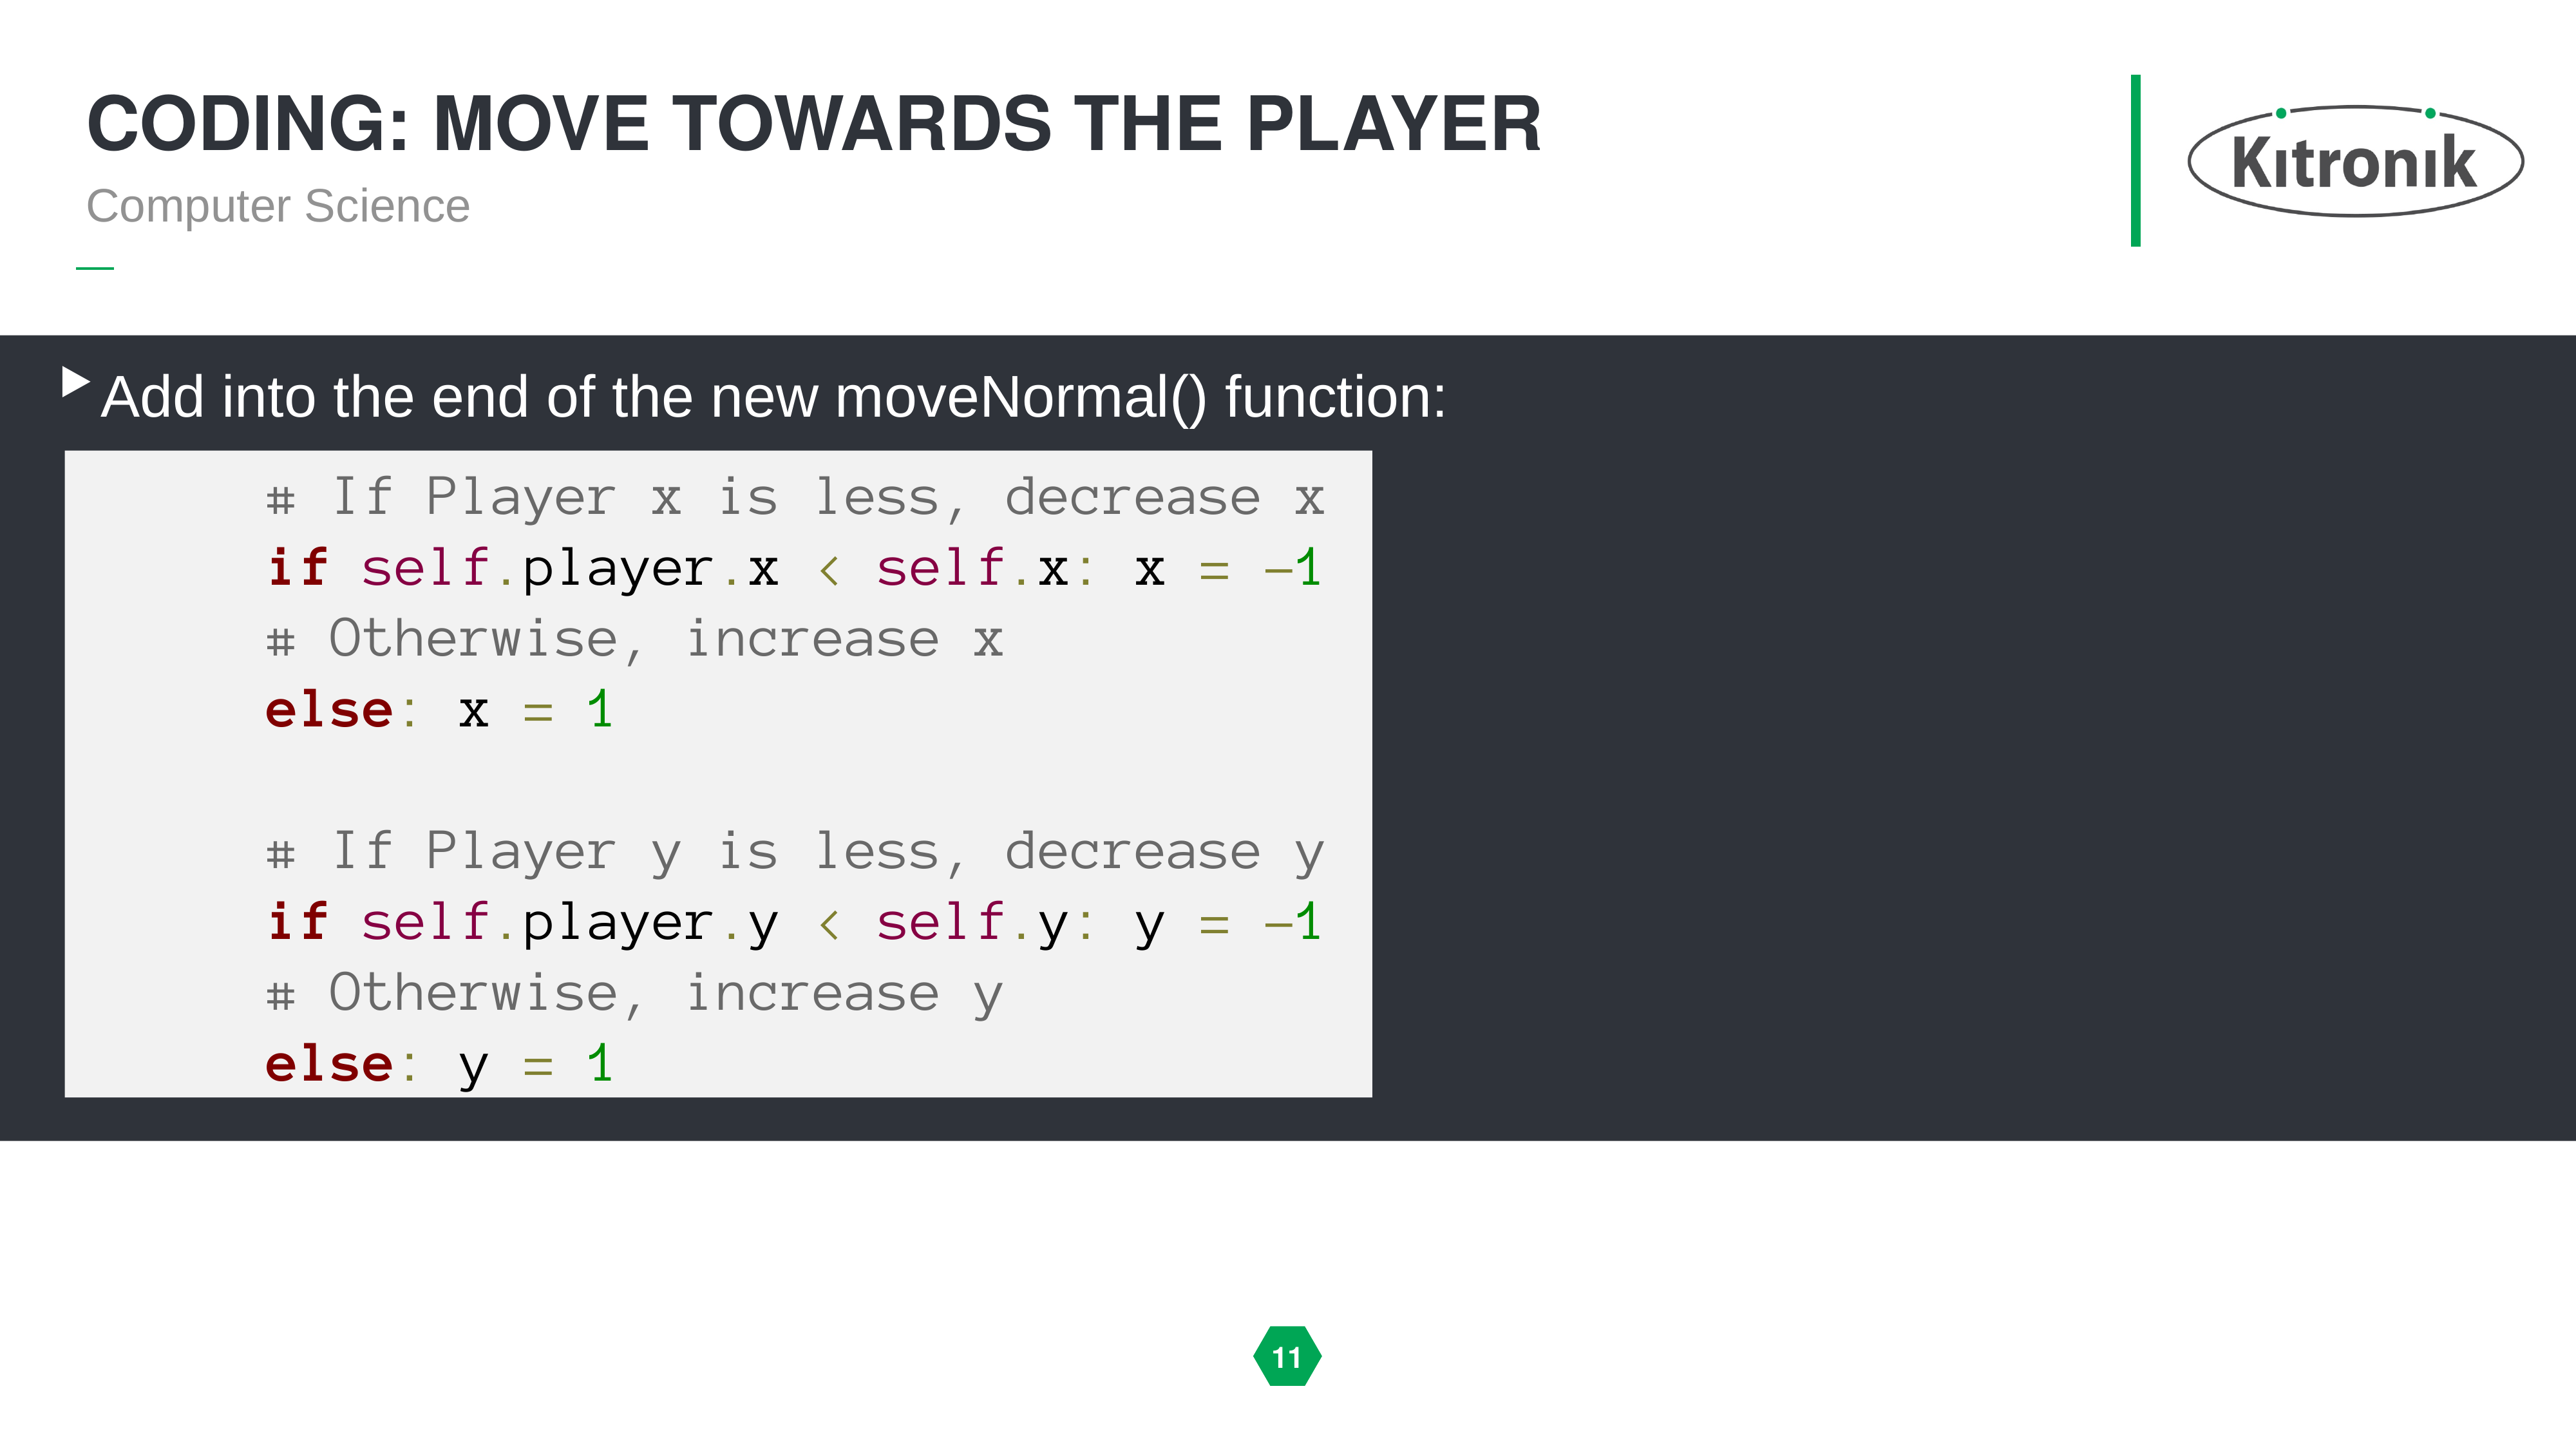

# Coding: move towards the player
Computer Science

Add into the end of the new moveNormal() function:
		# If Player x is less, decrease x
		if self.player.x < self.x: x = -1
		# Otherwise, increase x
		else: x = 1

		# If Player y is less, decrease y
		if self.player.y < self.y: y = -1
		# Otherwise, increase y
		else: y = 1

11